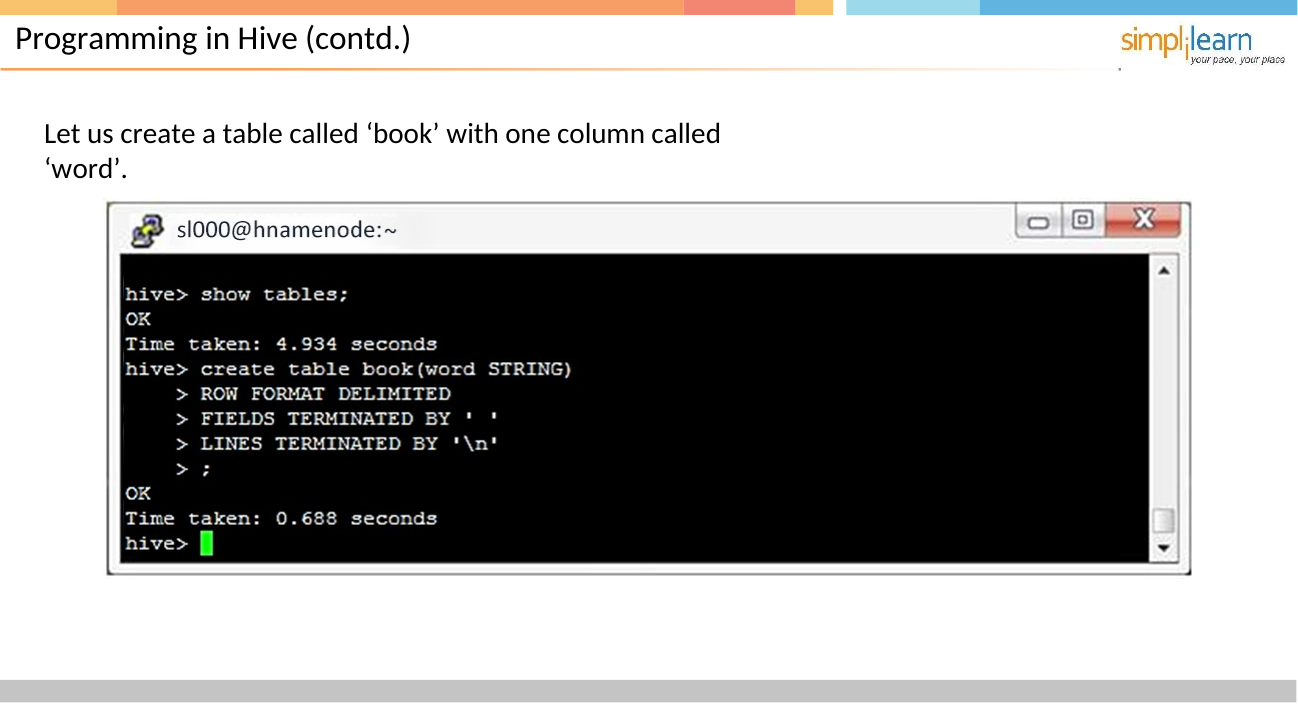

# Programming in Hive (contd.)

Let us create a table called ‘book’ with one column called ‘word’.